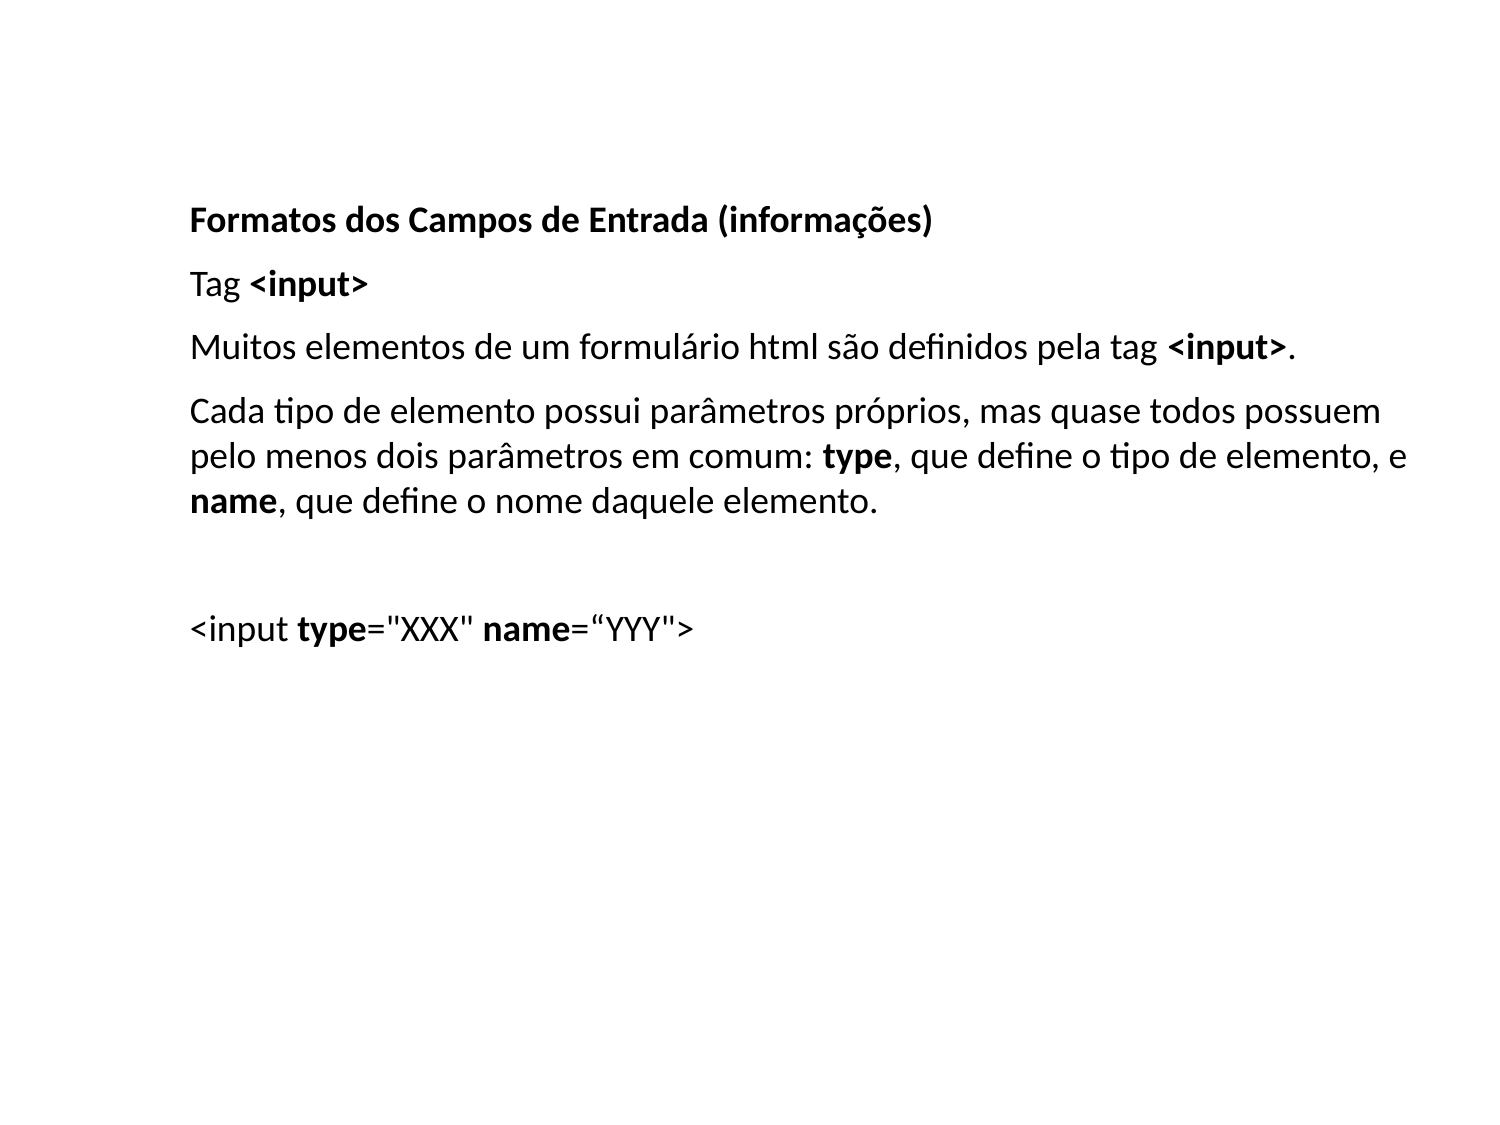

Formatos dos Campos de Entrada (informações)
Tag <input>
Muitos elementos de um formulário html são definidos pela tag <input>.
Cada tipo de elemento possui parâmetros próprios, mas quase todos possuem pelo menos dois parâmetros em comum: type, que define o tipo de elemento, e name, que define o nome daquele elemento.

<input type="XXX" name=“YYY">